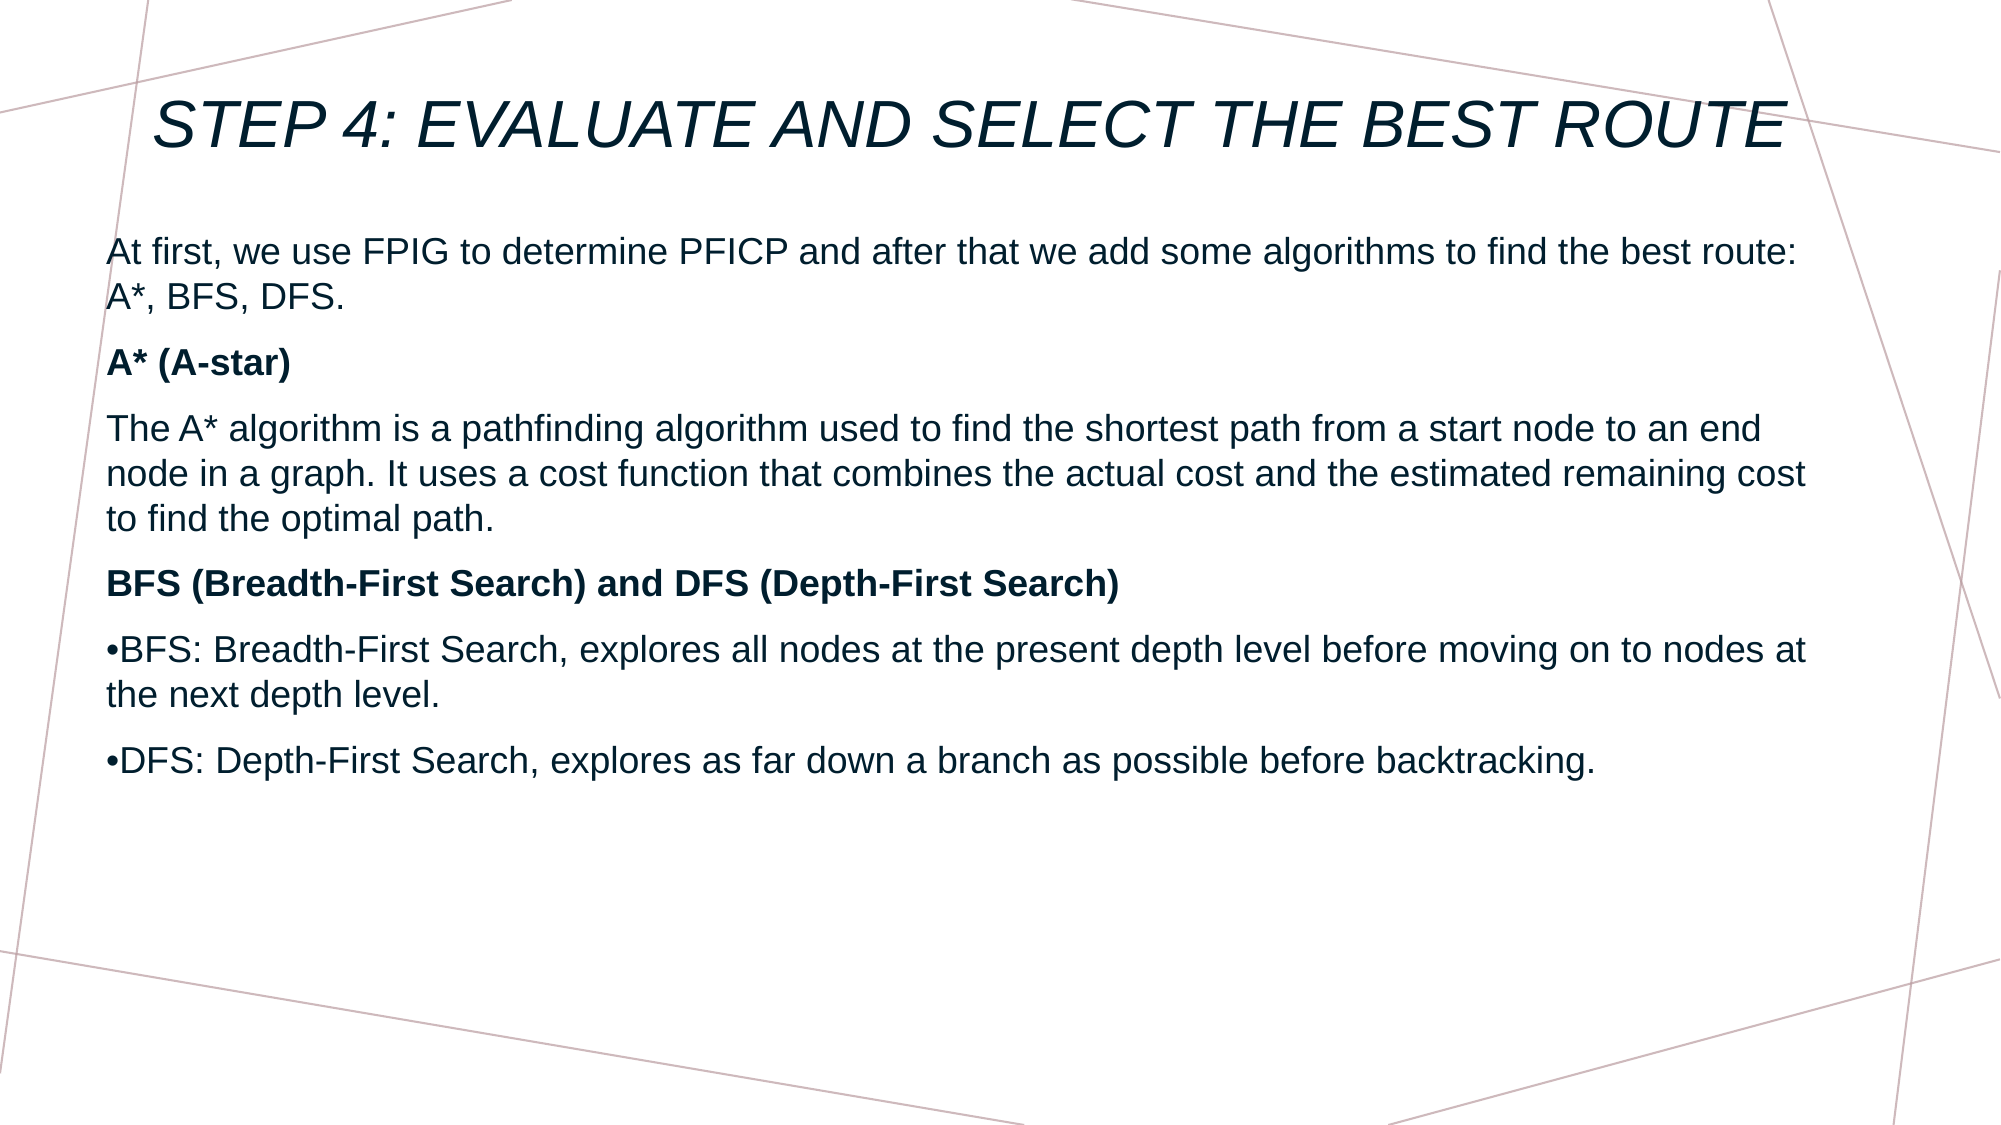

# Step 4: Evaluate and select the Best Route
At first, we use FPIG to determine PFICP and after that we add some algorithms to find the best route: A*, BFS, DFS.
A* (A-star)
The A* algorithm is a pathfinding algorithm used to find the shortest path from a start node to an end node in a graph. It uses a cost function that combines the actual cost and the estimated remaining cost to find the optimal path.
BFS (Breadth-First Search) and DFS (Depth-First Search)
•BFS: Breadth-First Search, explores all nodes at the present depth level before moving on to nodes at the next depth level.
•DFS: Depth-First Search, explores as far down a branch as possible before backtracking.